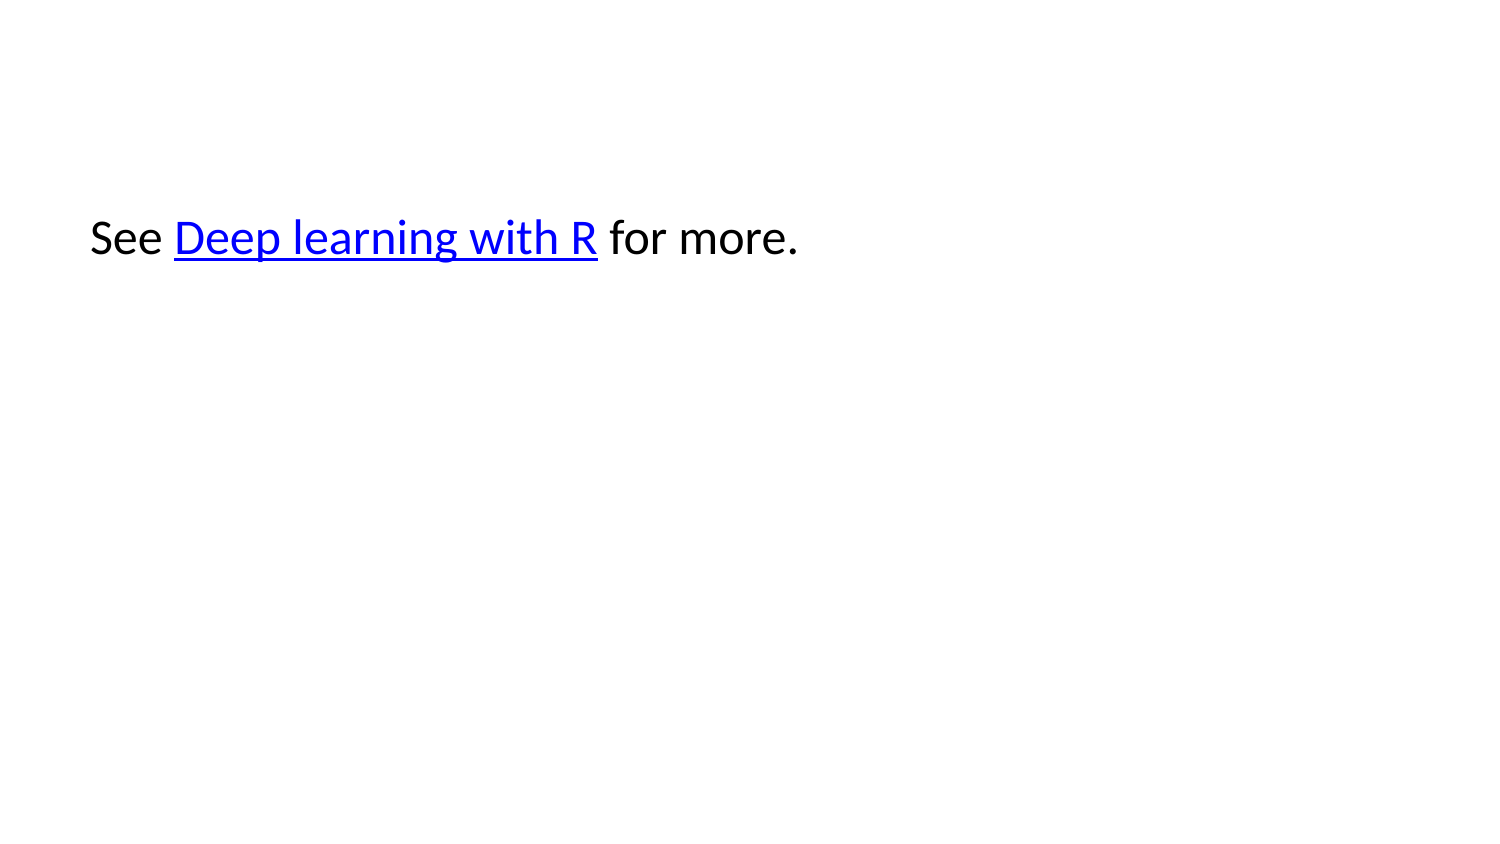

See Deep learning with R for more.